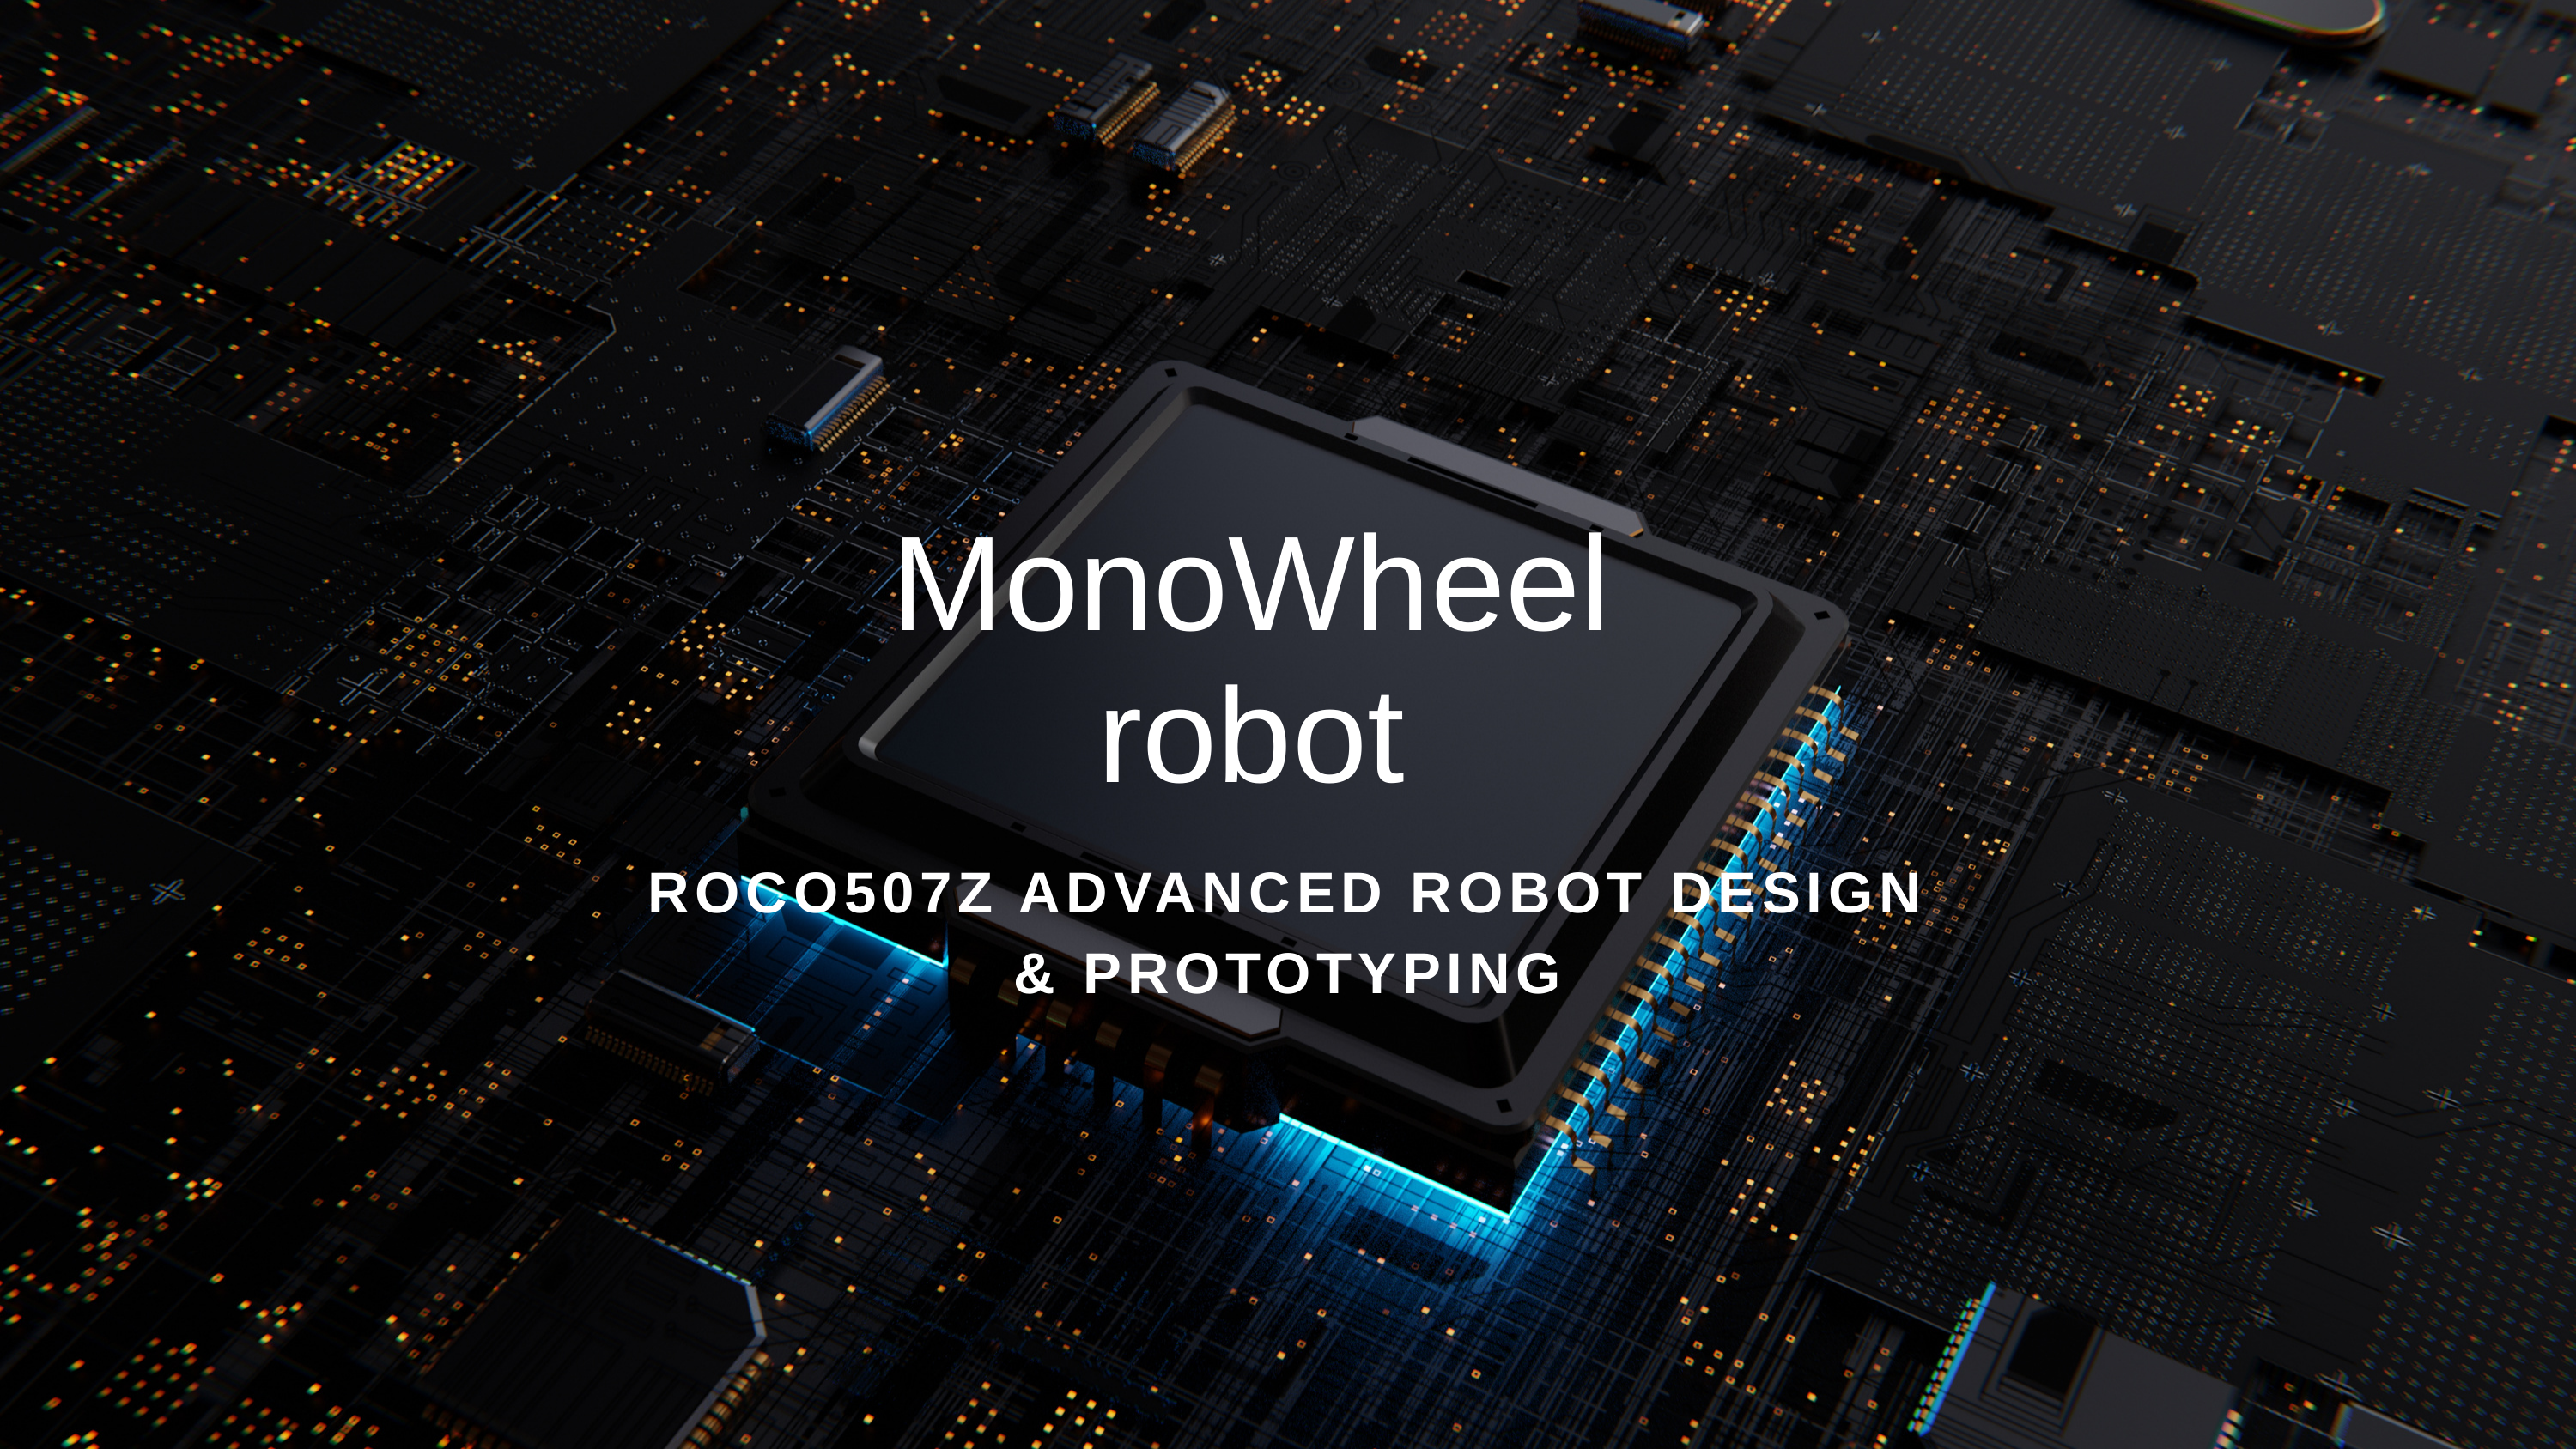

MonoWheel
robot
ROCO507Z ADVANCED ROBOT DESIGN & PROTOTYPING